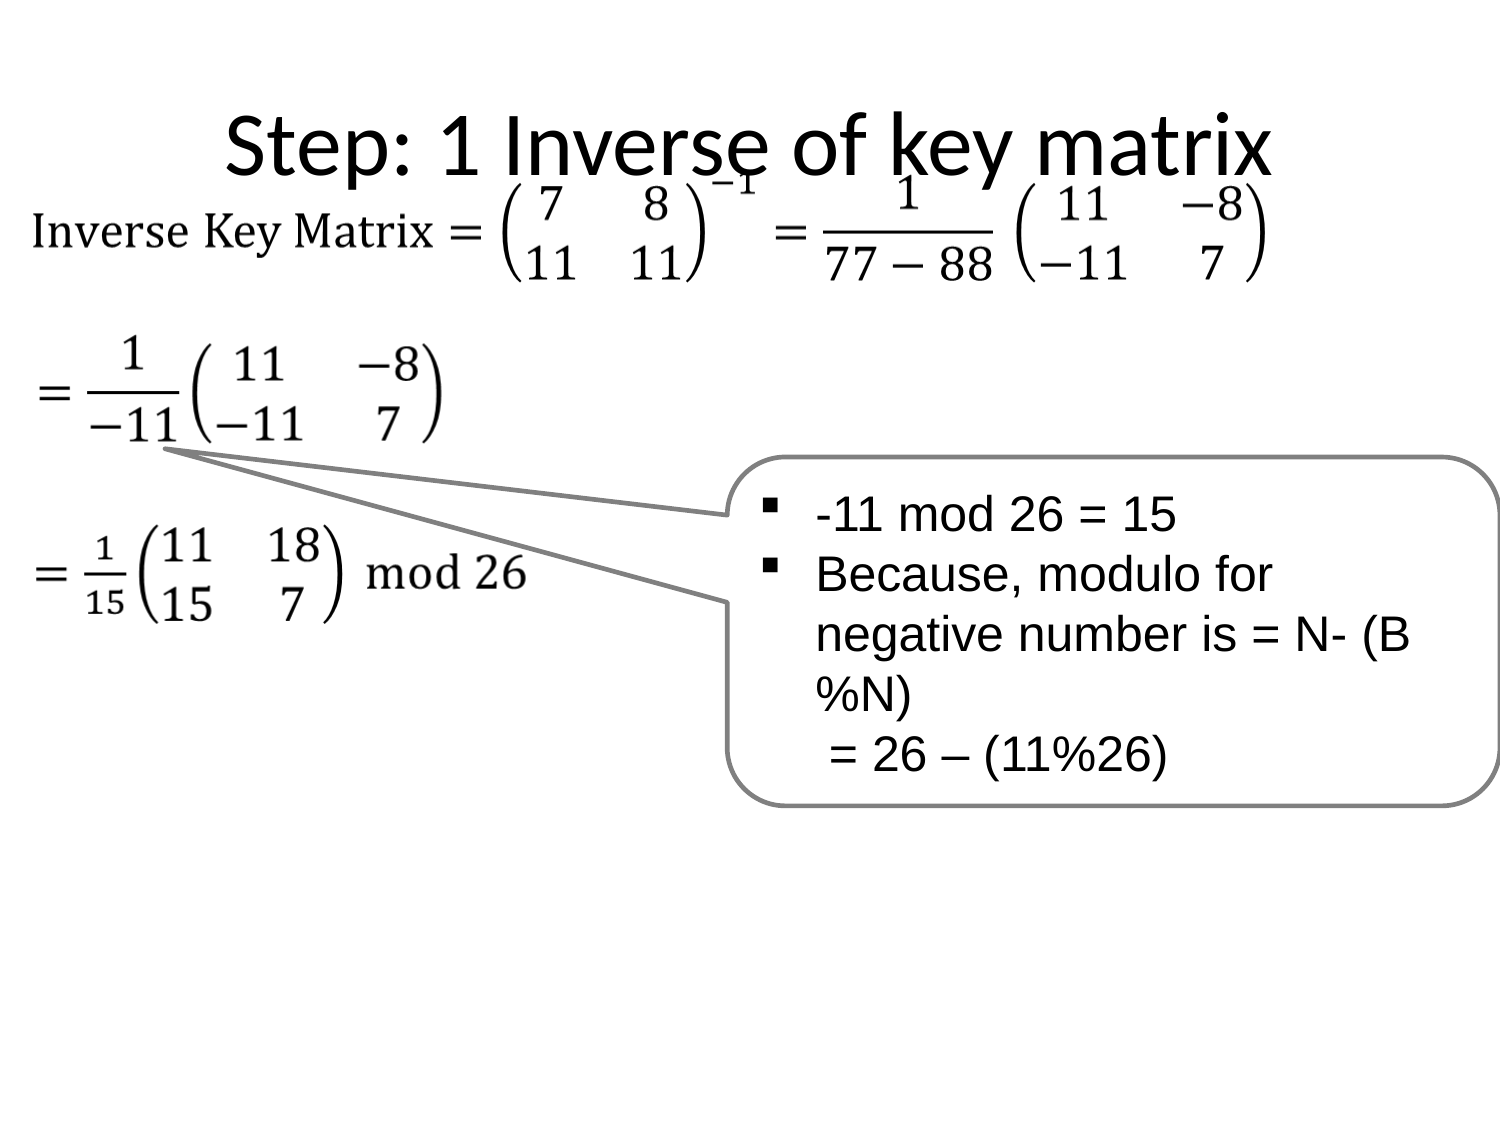

# Step: 1 Inverse of key matrix

-11 mod 26 = 15
Because, modulo for negative number is = N- (B%N)
     = 26 – (11%26)